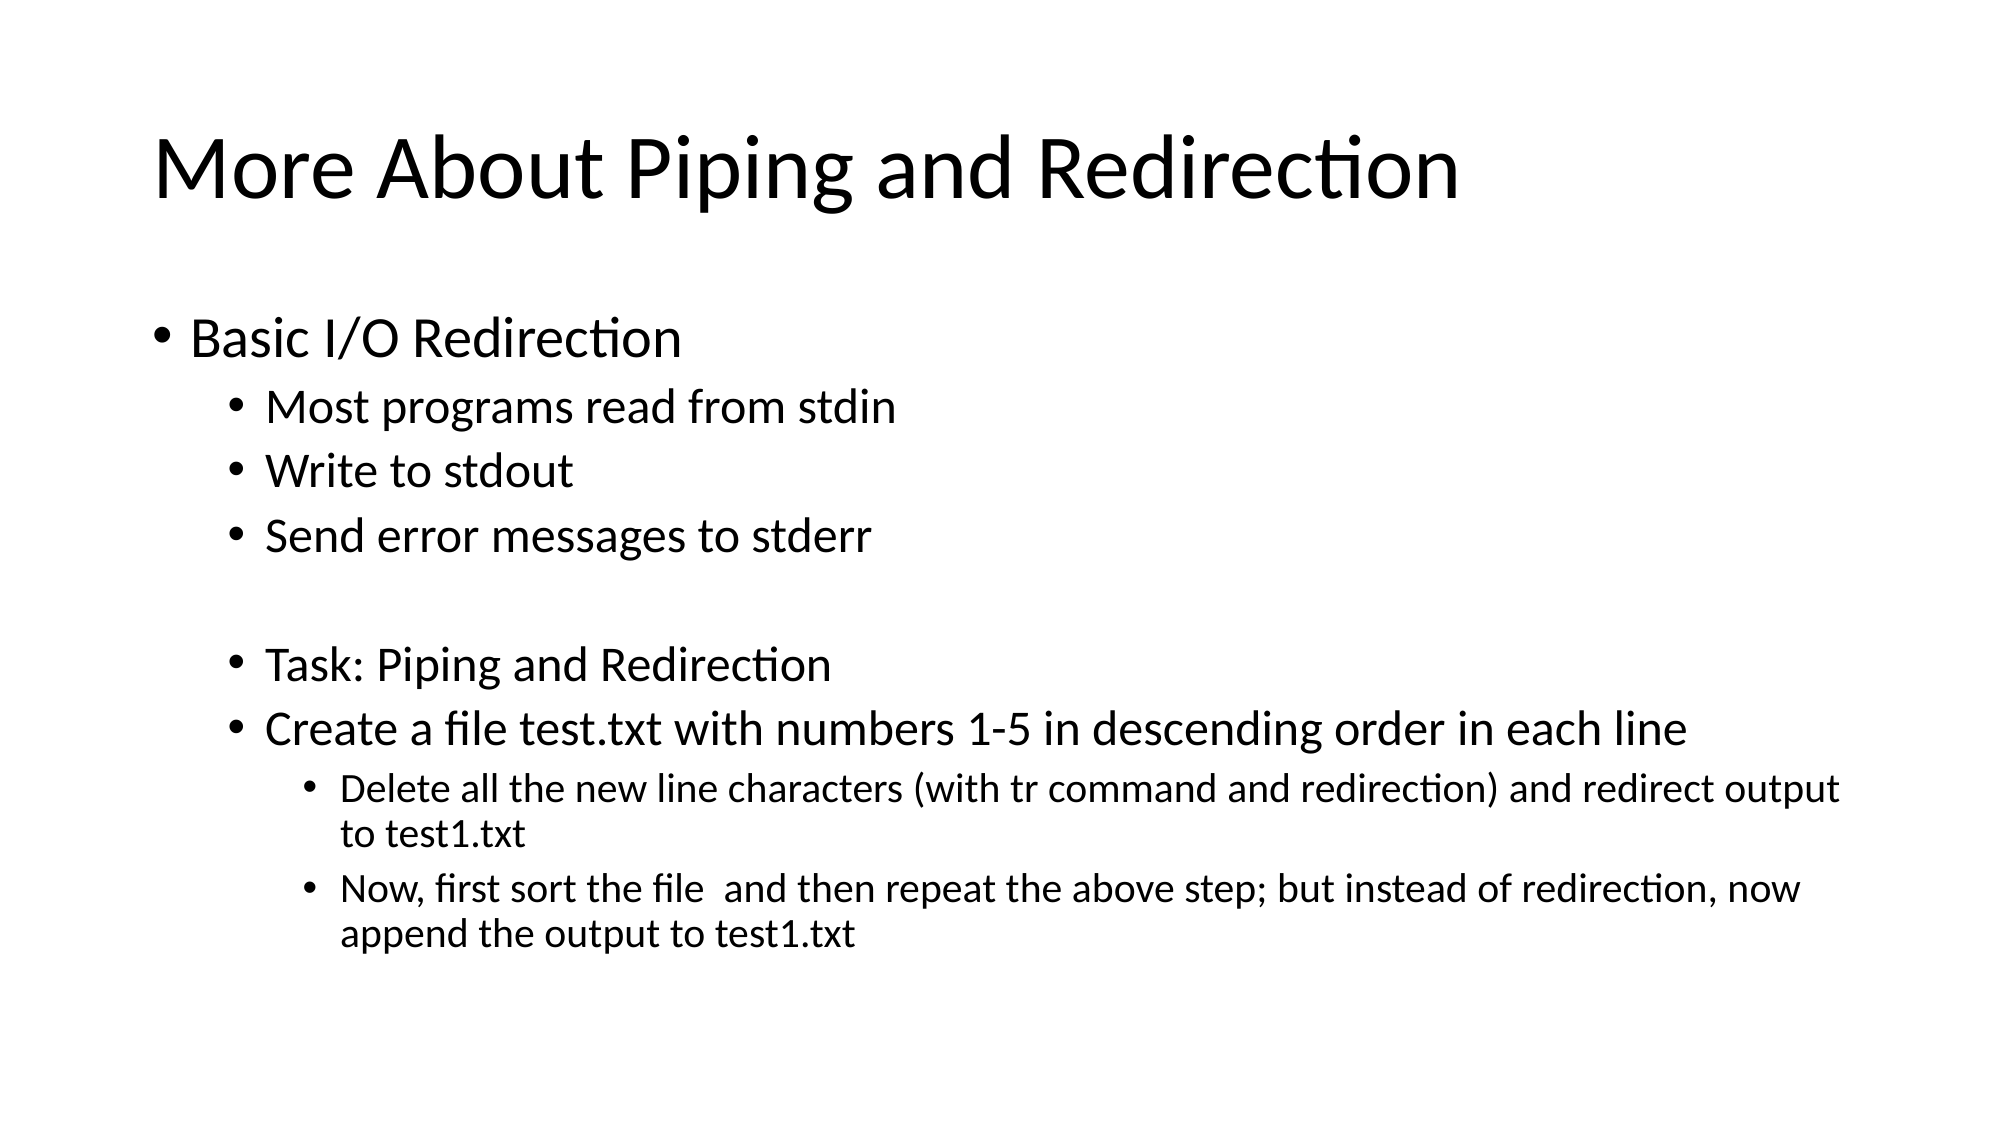

# More About Piping and Redirection
Basic I/O Redirection
Most programs read from stdin
Write to stdout
Send error messages to stderr

Task: Piping and Redirection
Create a file test.txt with numbers 1-5 in descending order in each line
Delete all the new line characters (with tr command and redirection) and redirect output to test1.txt
Now, first sort the file  and then repeat the above step; but instead of redirection, now append the output to test1.txt